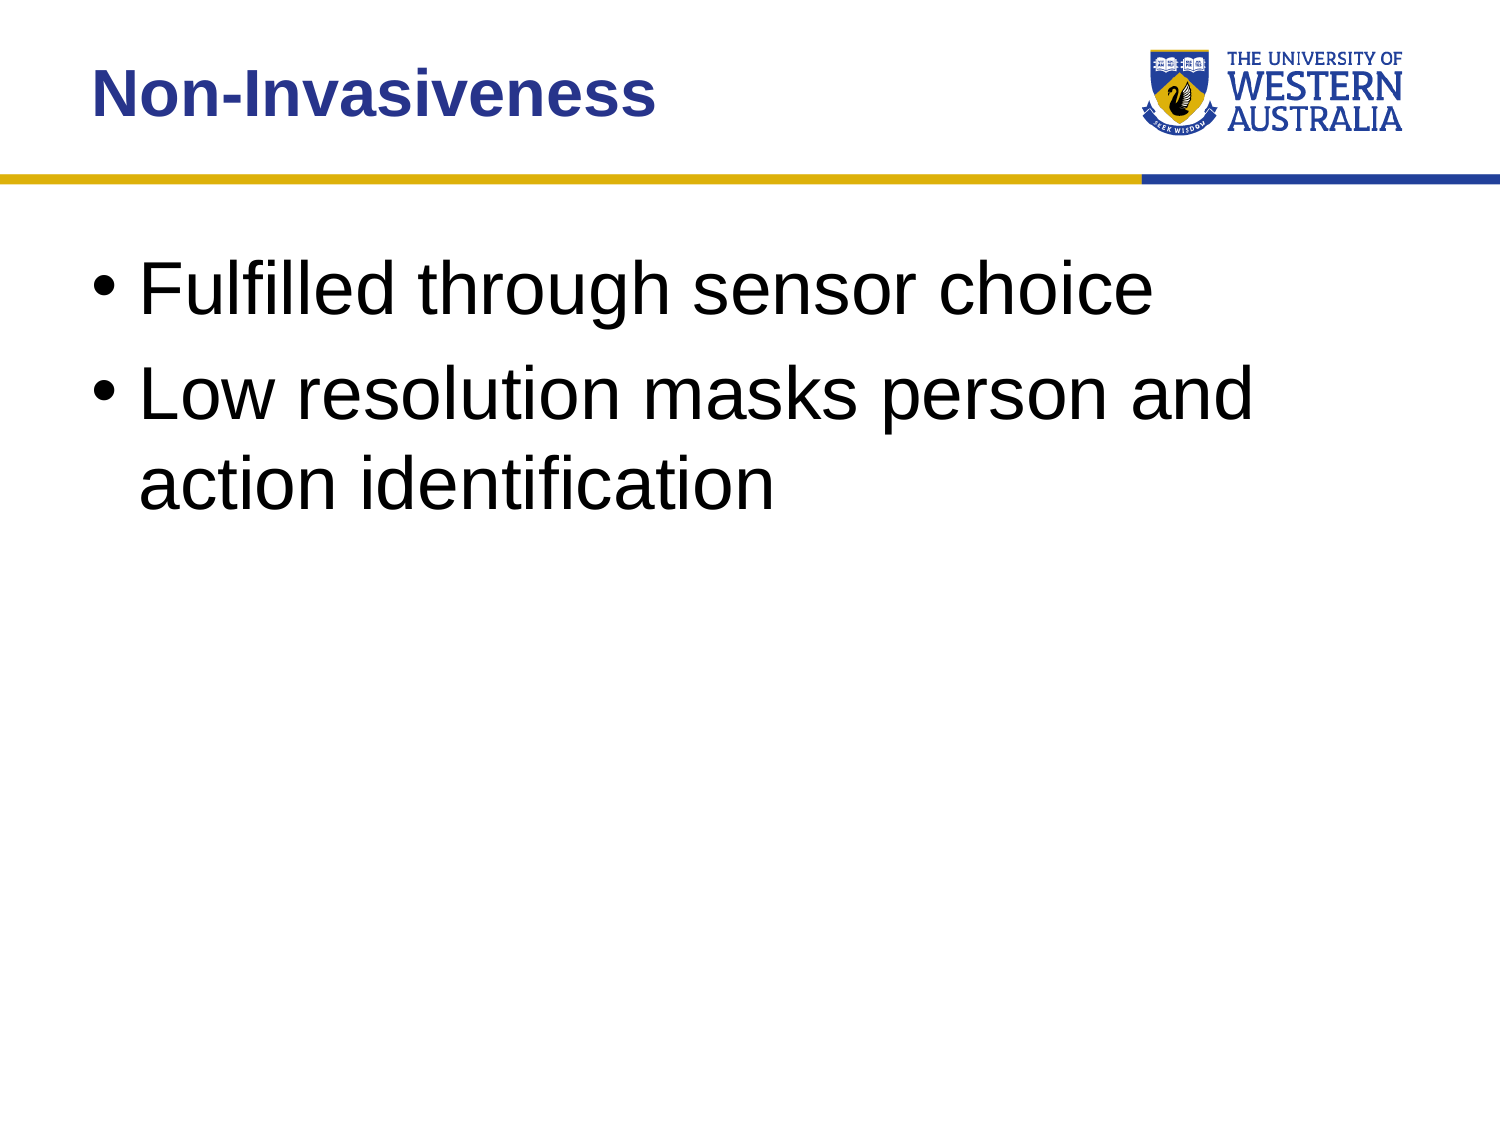

Non-Invasiveness
Fulfilled through sensor choice
Low resolution masks person and action identification